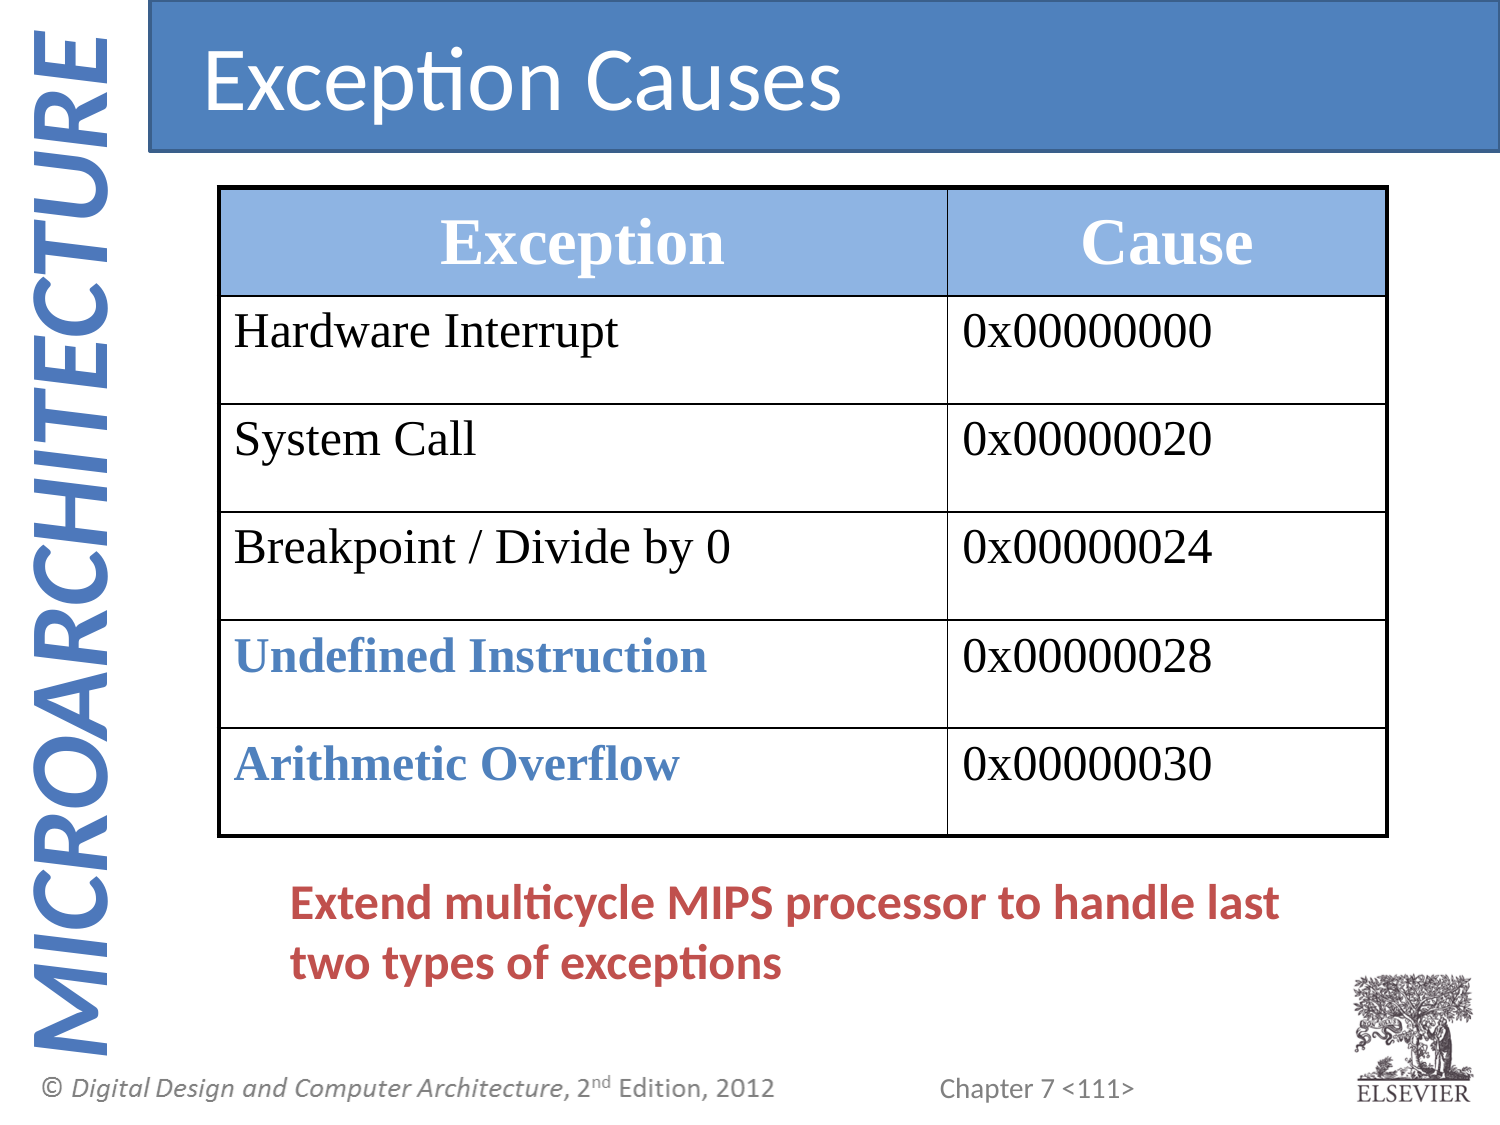

Exception Causes

| Exception | Cause |
| --- | --- |
| Hardware Interrupt | 0x00000000 |
| System Call | 0x00000020 |
| Breakpoint / Divide by 0 | 0x00000024 |
| Undefined Instruction | 0x00000028 |
| Arithmetic Overflow | 0x00000030 |

Extend multicycle MIPS processor to handle last two types of exceptions